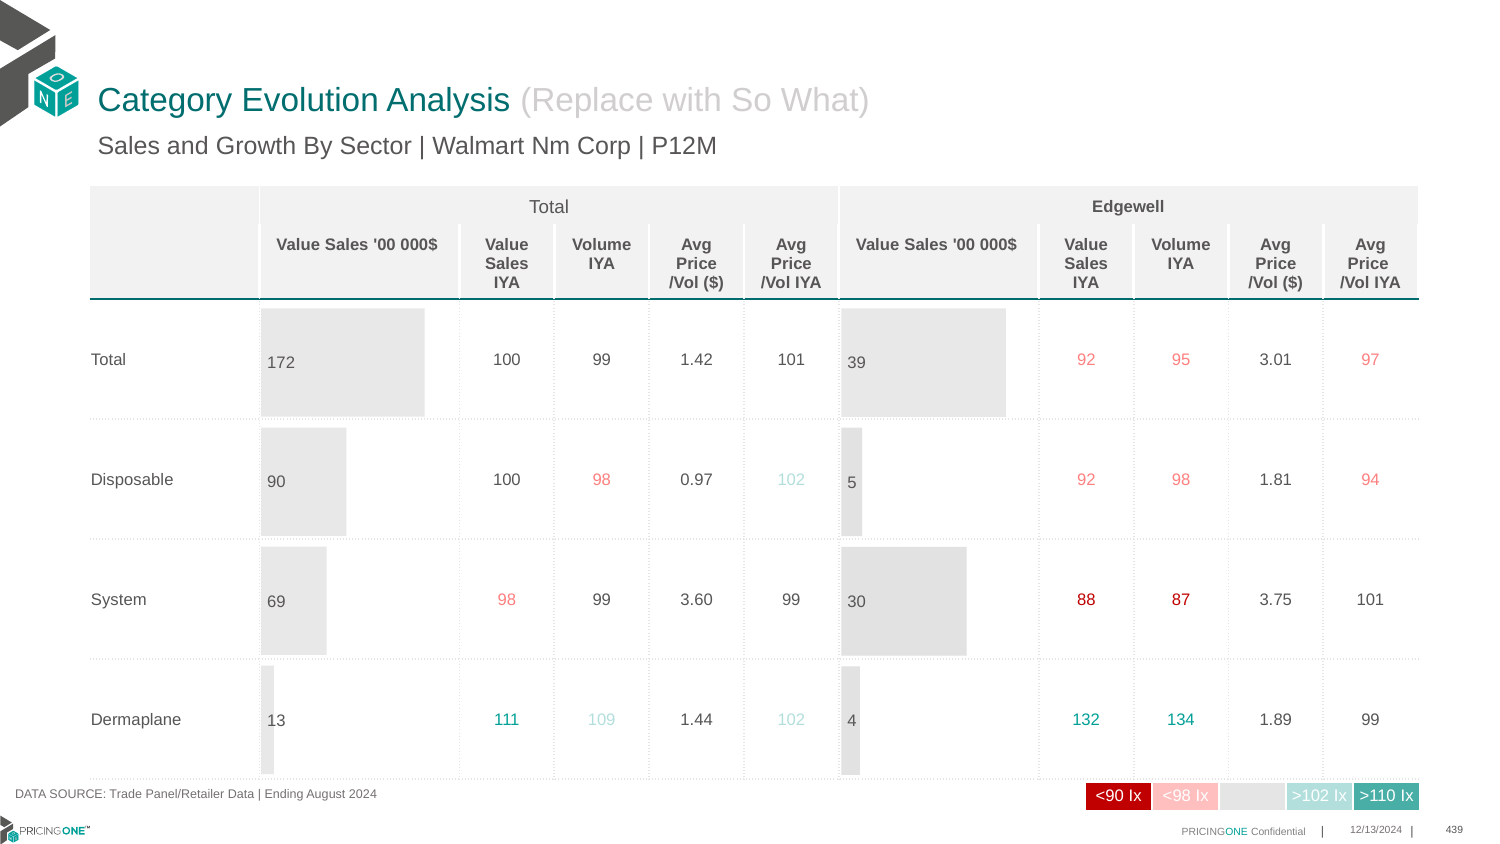

# Category Evolution Analysis (Replace with So What)
Sales and Growth By Sector | Walmart Nm Corp | P12M
|  | Total |  |  |  |  | Edgewell |  |  |  |  |
| --- | --- | --- | --- | --- | --- | --- | --- | --- | --- | --- |
|  | Value Sales '00 000$ | Value Sales IYA | Volume IYA | Avg Price /Vol ($) | Avg Price /Vol IYA | Value Sales '00 000$ | Value Sales IYA | Volume IYA | Avg Price /Vol ($) | Avg Price /Vol IYA |
| Total |  | 100 | 99 | 1.42 | 101 |  | 92 | 95 | 3.01 | 97 |
| Disposable |  | 100 | 98 | 0.97 | 102 |  | 92 | 98 | 1.81 | 94 |
| System |  | 98 | 99 | 3.60 | 99 |  | 88 | 87 | 3.75 | 101 |
| Dermaplane |  | 111 | 109 | 1.44 | 102 |  | 132 | 134 | 1.89 | 99 |

### Chart

| Category | Value Sales |
|---|---|
| Grand | 172.27134 |
| Disposable | 89.89407 |
| System | 68.94855 |
| Dermaplane | 13.42872 |

### Chart

| Category | Value Sales |
|---|---|
| Grand | 38.99842 |
| Disposable | 4.91139 |
| System | 29.70838 |
| Dermaplane | 4.37865 |
DATA SOURCE: Trade Panel/Retailer Data | Ending August 2024
| <90 Ix | <98 Ix |  | >102 Ix | >110 Ix |
| --- | --- | --- | --- | --- |

12/13/2024
439